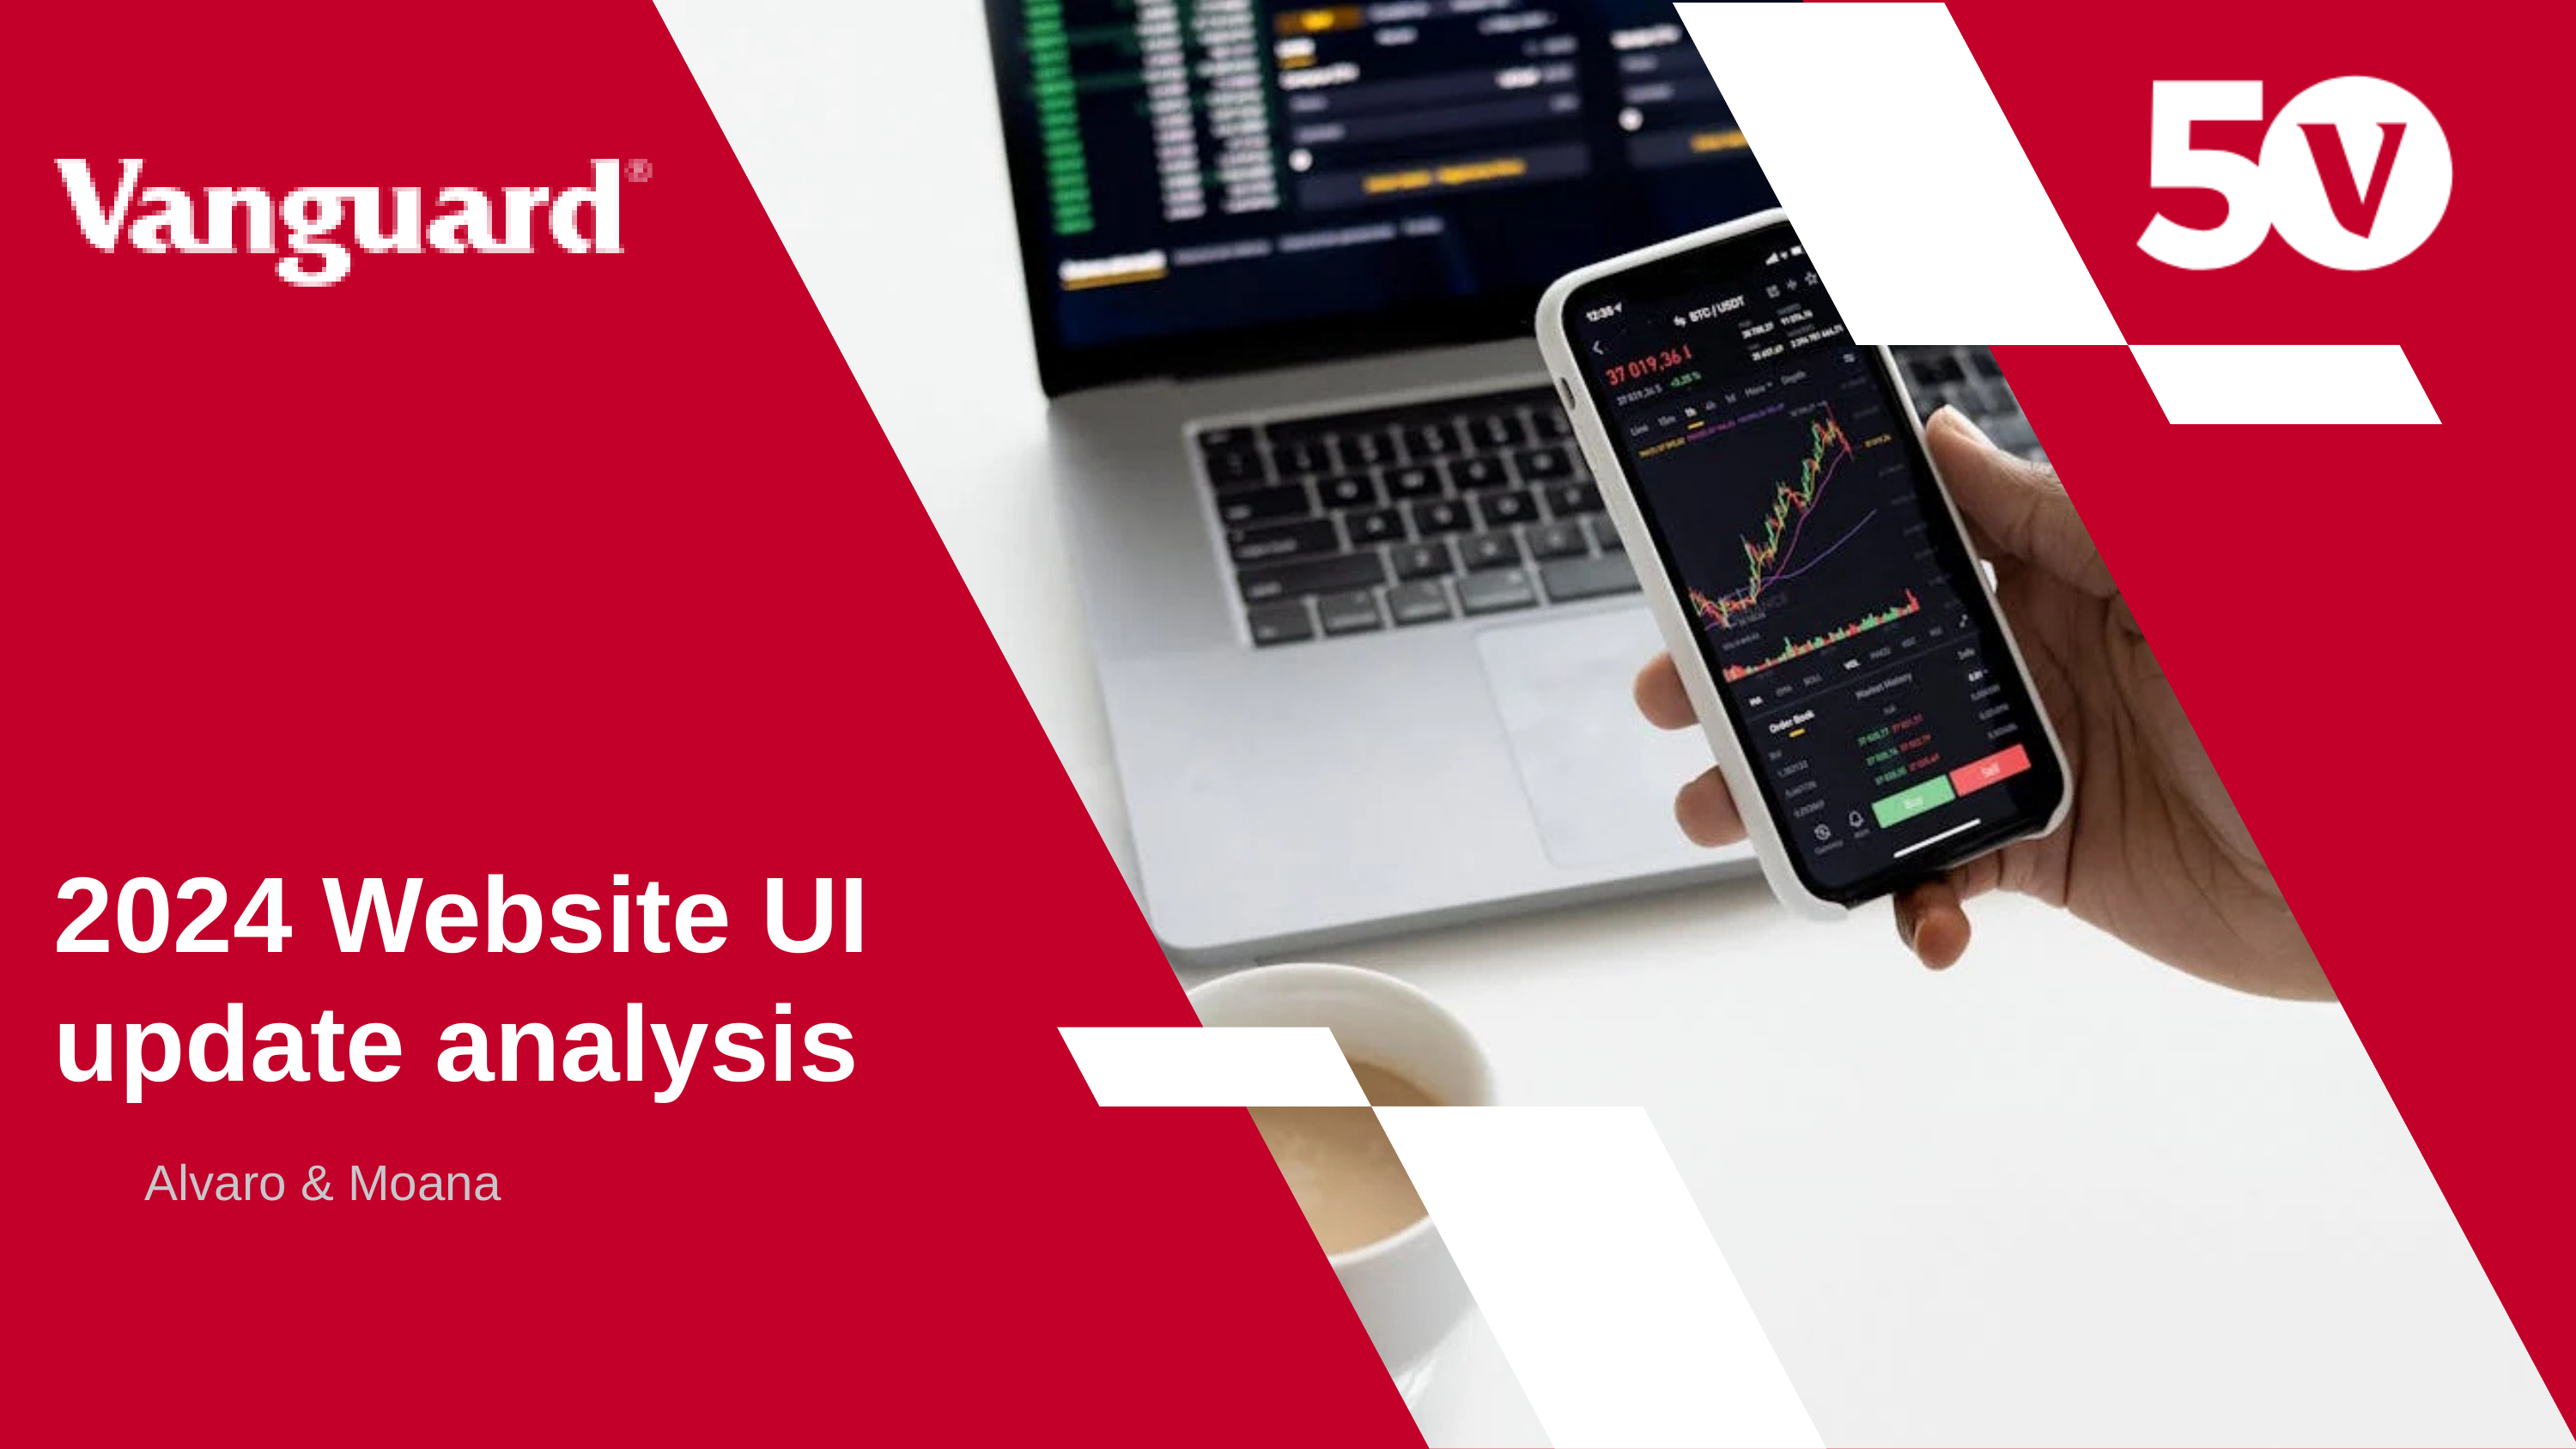

2024 Website UI update analysis

Alvaro & Moana